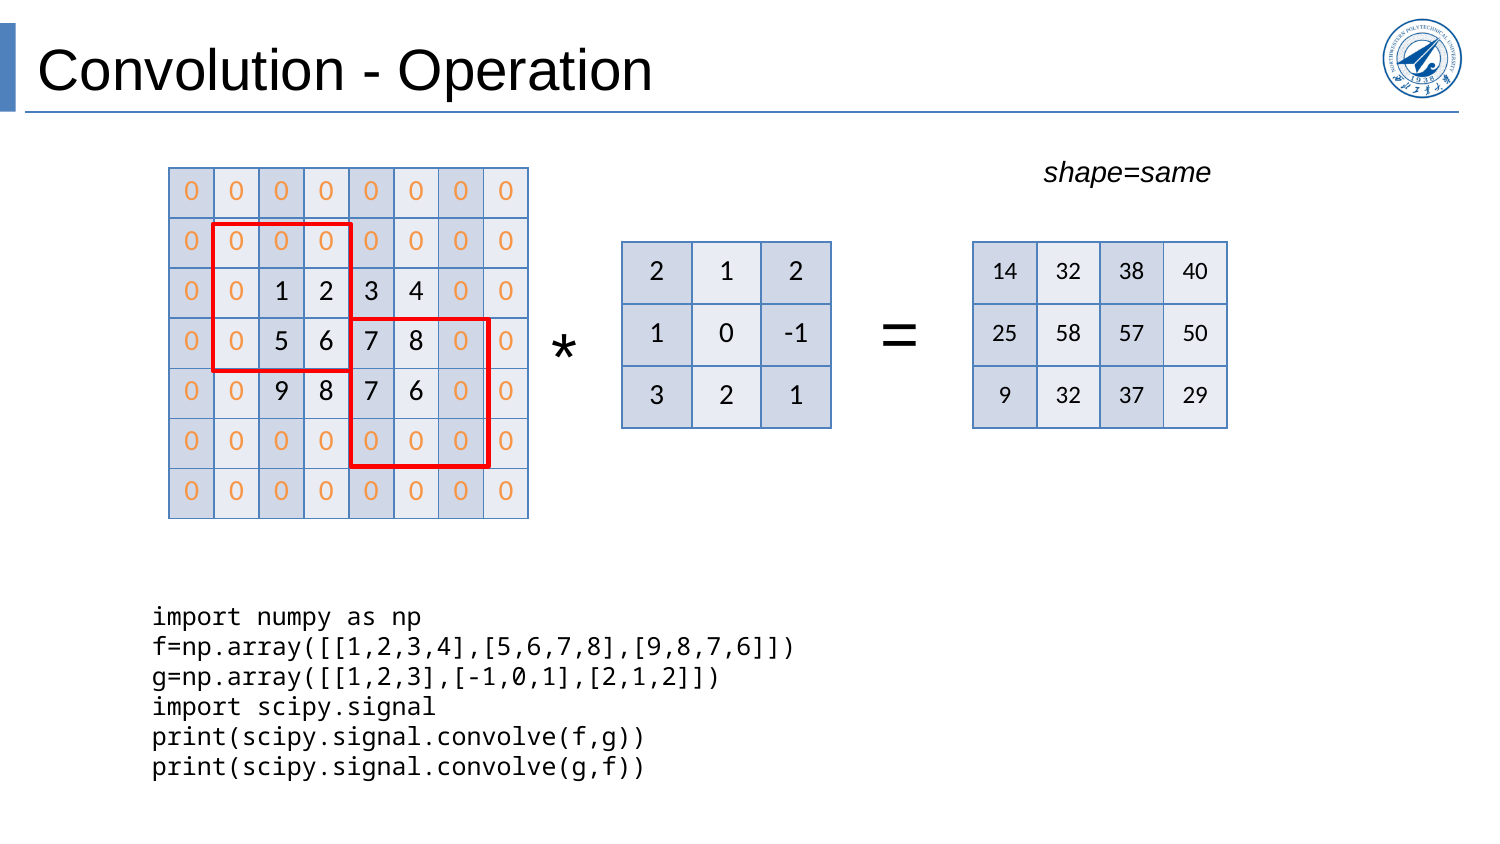

Convolution - Operation

shape=same
| 0 | 0 | 0 | 0 | 0 | 0 | 0 | 0 |
| --- | --- | --- | --- | --- | --- | --- | --- |
| 0 | 0 | 0 | 0 | 0 | 0 | 0 | 0 |
| 0 | 0 | 1 | 2 | 3 | 4 | 0 | 0 |
| 0 | 0 | 5 | 6 | 7 | 8 | 0 | 0 |
| 0 | 0 | 9 | 8 | 7 | 6 | 0 | 0 |
| 0 | 0 | 0 | 0 | 0 | 0 | 0 | 0 |
| 0 | 0 | 0 | 0 | 0 | 0 | 0 | 0 |

| 2 | 1 | 2 |
| --- | --- | --- |
| 1 | 0 | -1 |
| 3 | 2 | 1 |
| 14 | 32 | 38 | 40 |
| --- | --- | --- | --- |
| 25 | 58 | 57 | 50 |
| 9 | 32 | 37 | 29 |
=
*

import numpy as np
f=np.array([[1,2,3,4],[5,6,7,8],[9,8,7,6]])
g=np.array([[1,2,3],[-1,0,1],[2,1,2]])
import scipy.signal
print(scipy.signal.convolve(f,g))
print(scipy.signal.convolve(g,f))